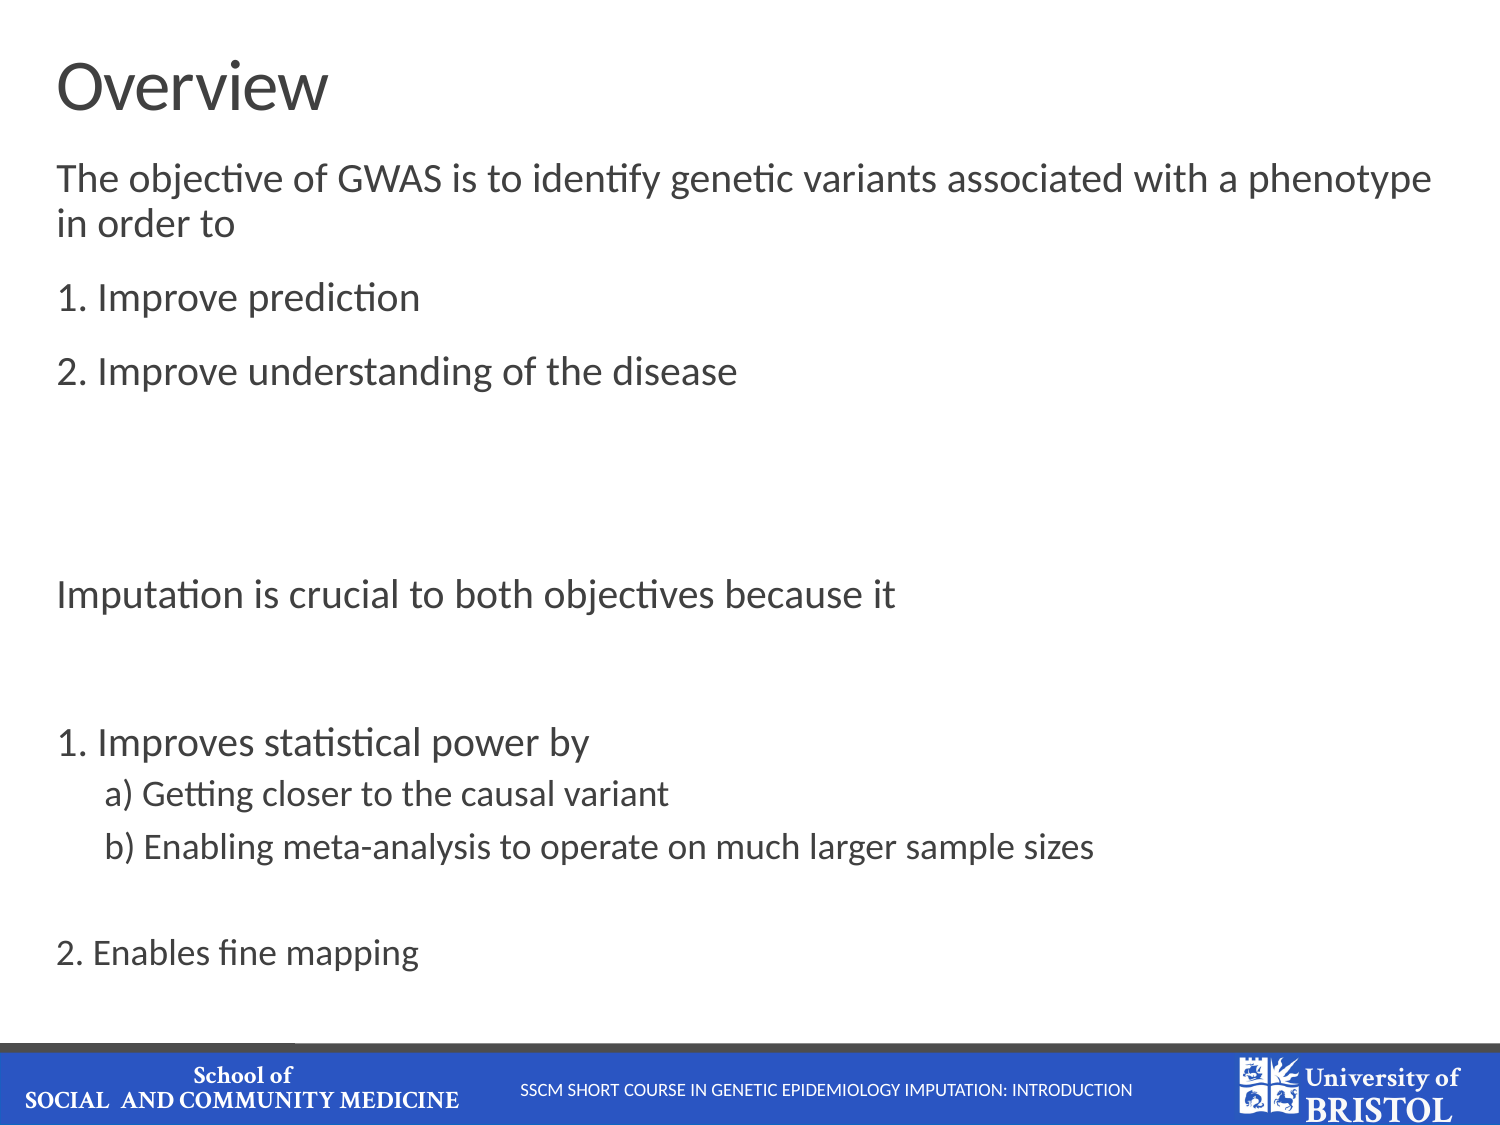

# Overview
The objective of GWAS is to identify genetic variants associated with a phenotype in order to
1. Improve prediction
2. Improve understanding of the disease

Imputation is crucial to both objectives because it

1. Improves statistical power by
a) Getting closer to the causal variant
b) Enabling meta-analysis to operate on much larger sample sizes

2. Enables fine mapping
SSCM Short Course in Genetic Epidemiology Imputation: Introduction